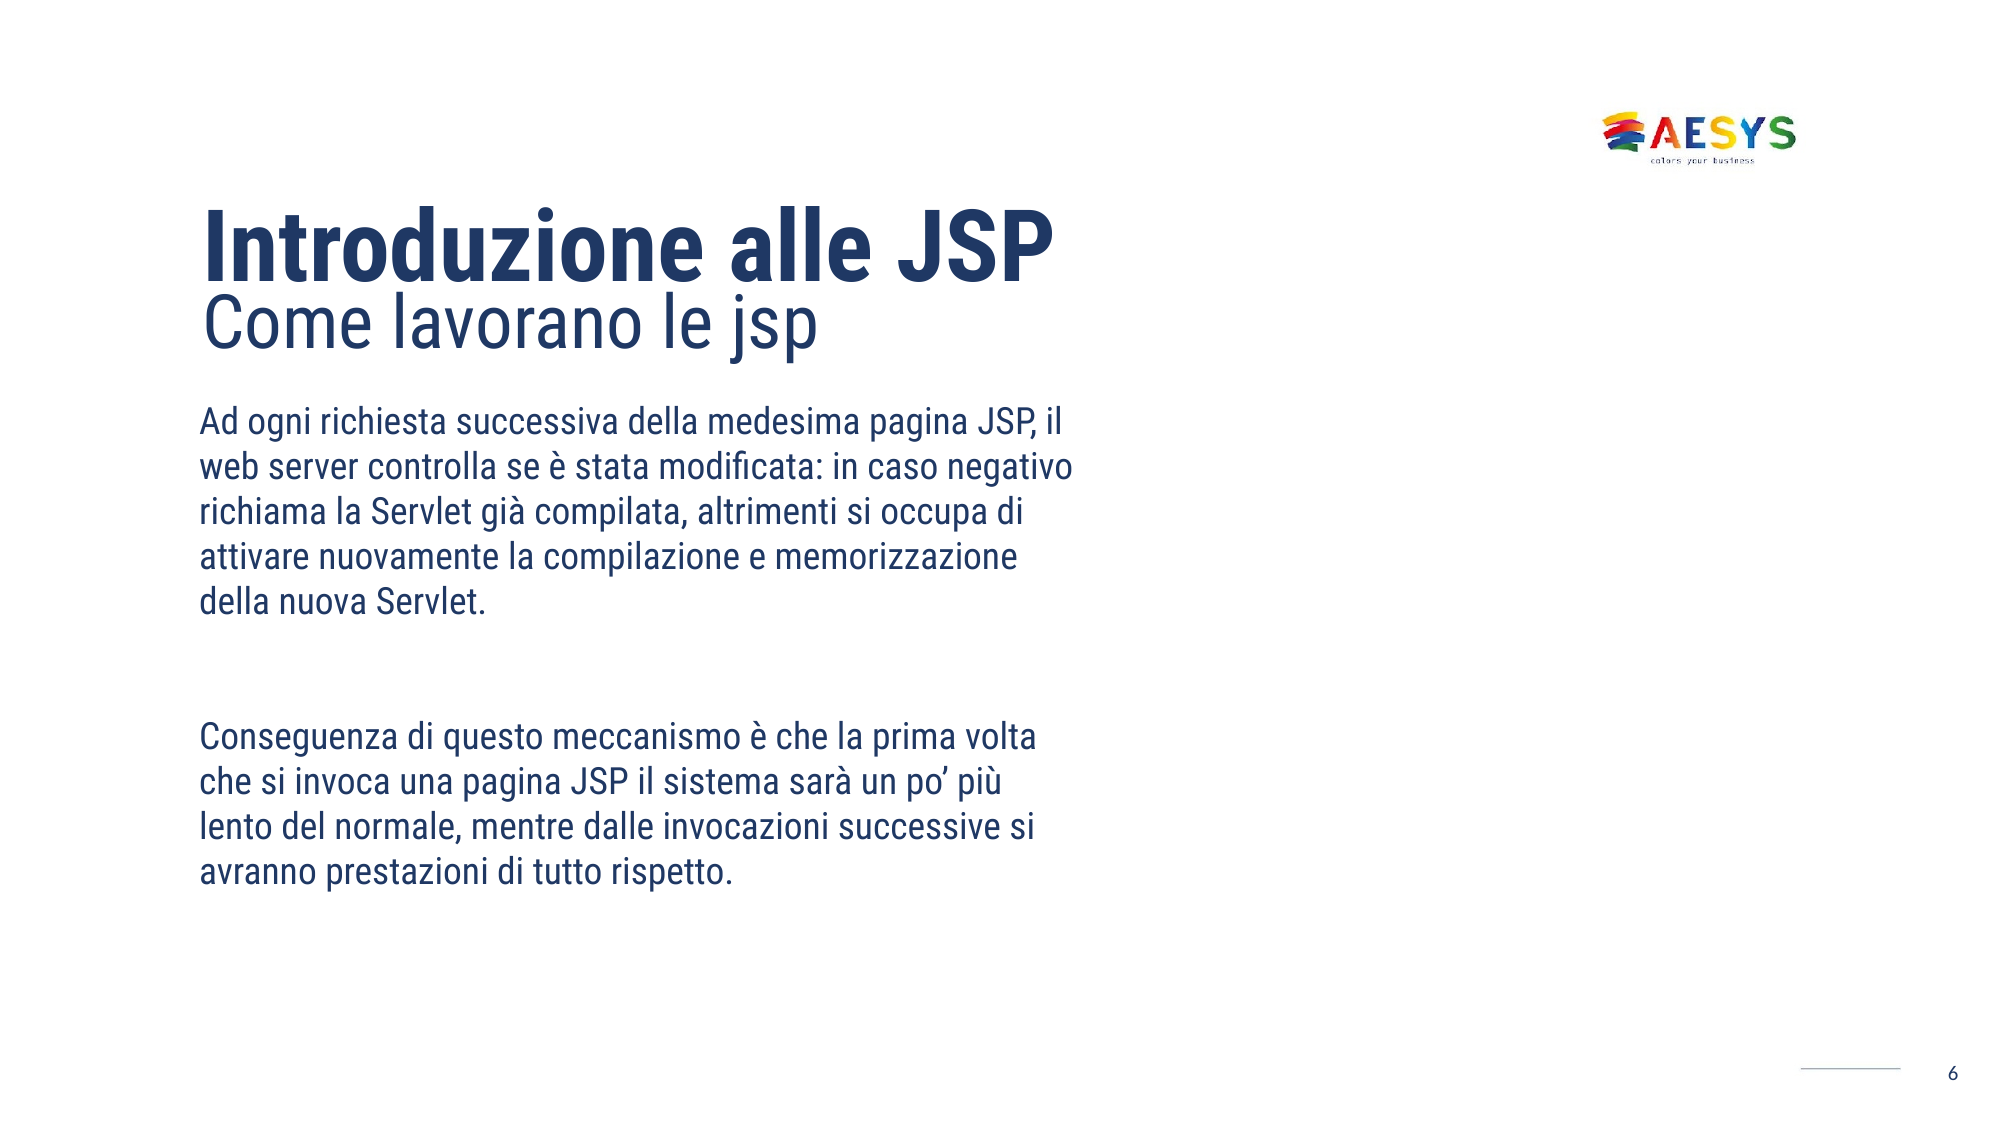

# Introduzione alle JSP Come lavorano le jsp
Ad ogni richiesta successiva della medesima pagina JSP, il web server controlla se è stata modificata: in caso negativo richiama la Servlet già compilata, altrimenti si occupa di attivare nuovamente la compilazione e memorizzazione
della nuova Servlet.

Conseguenza di questo meccanismo è che la prima volta che si invoca una pagina JSP il sistema sarà un po’ più lento del normale, mentre dalle invocazioni successive si avranno prestazioni di tutto rispetto.

6